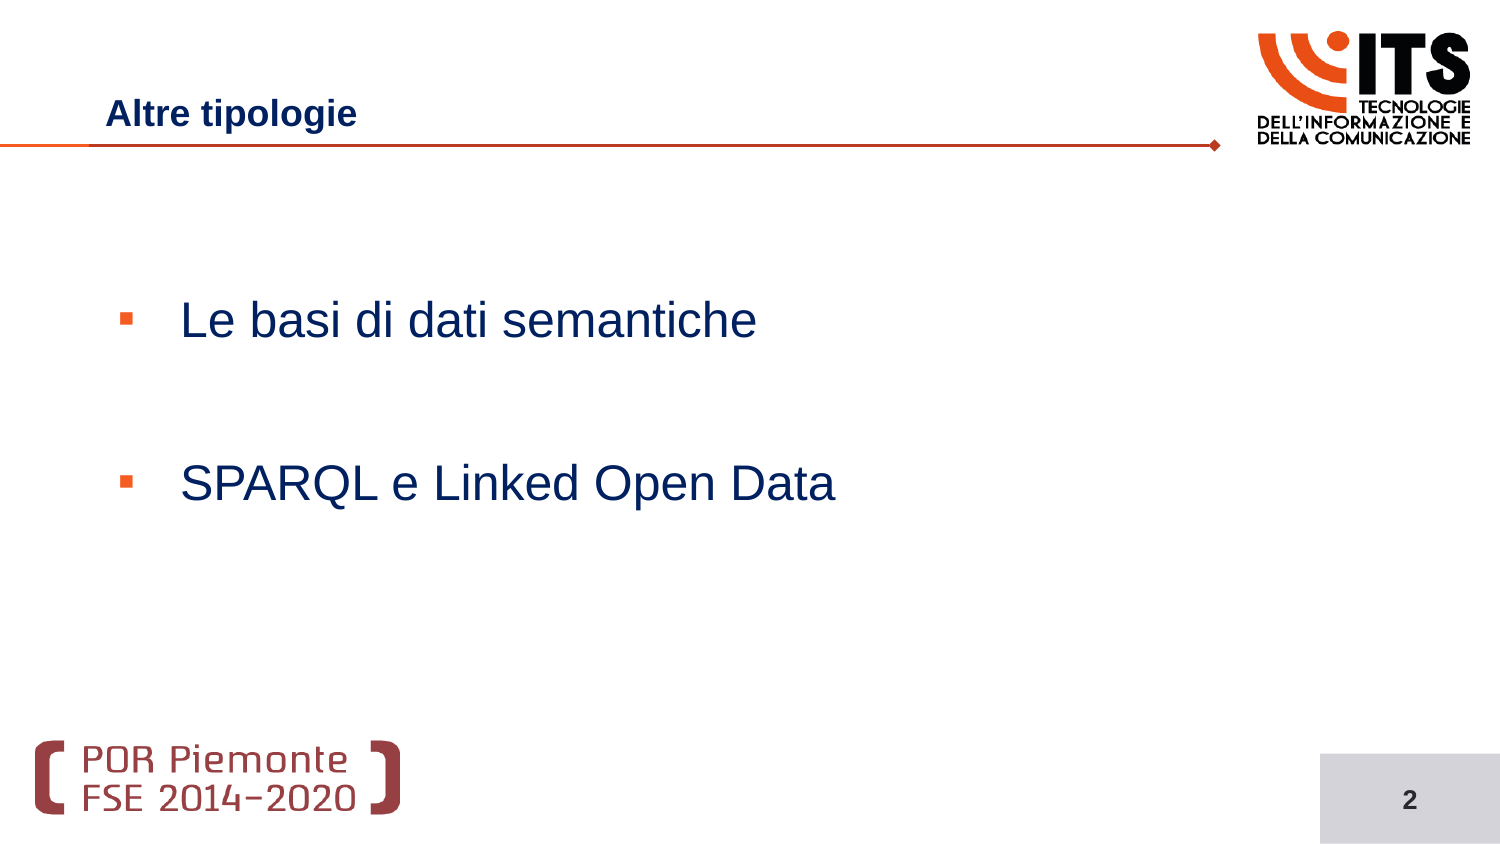

Basi di Dati
# Altre tipologie

Le basi di dati semantiche

SPARQL e Linked Open Data

2